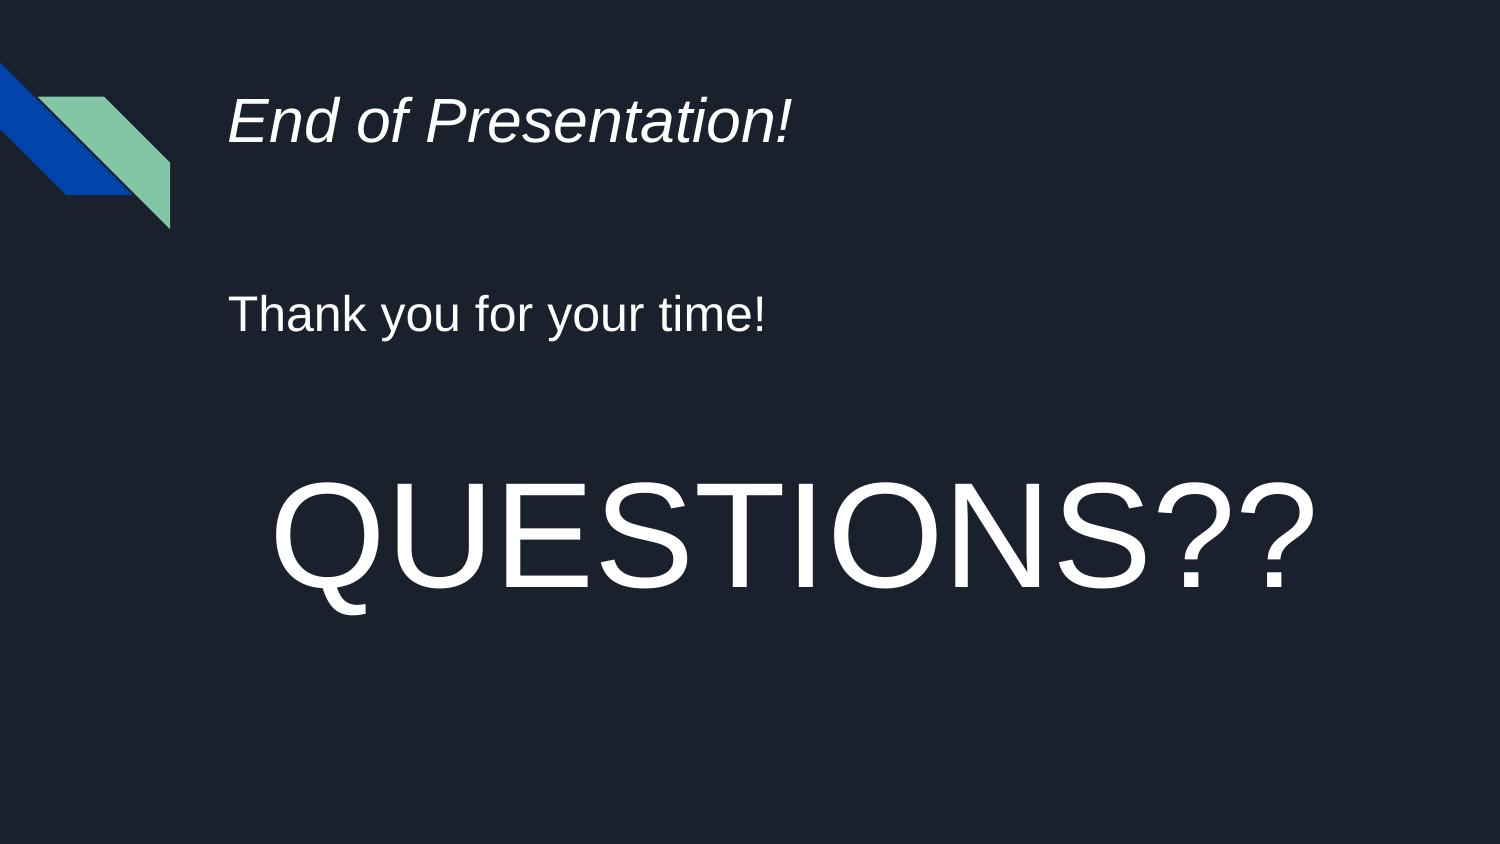

# End of Presentation!
Thank you for your time!

 QUESTIONS??